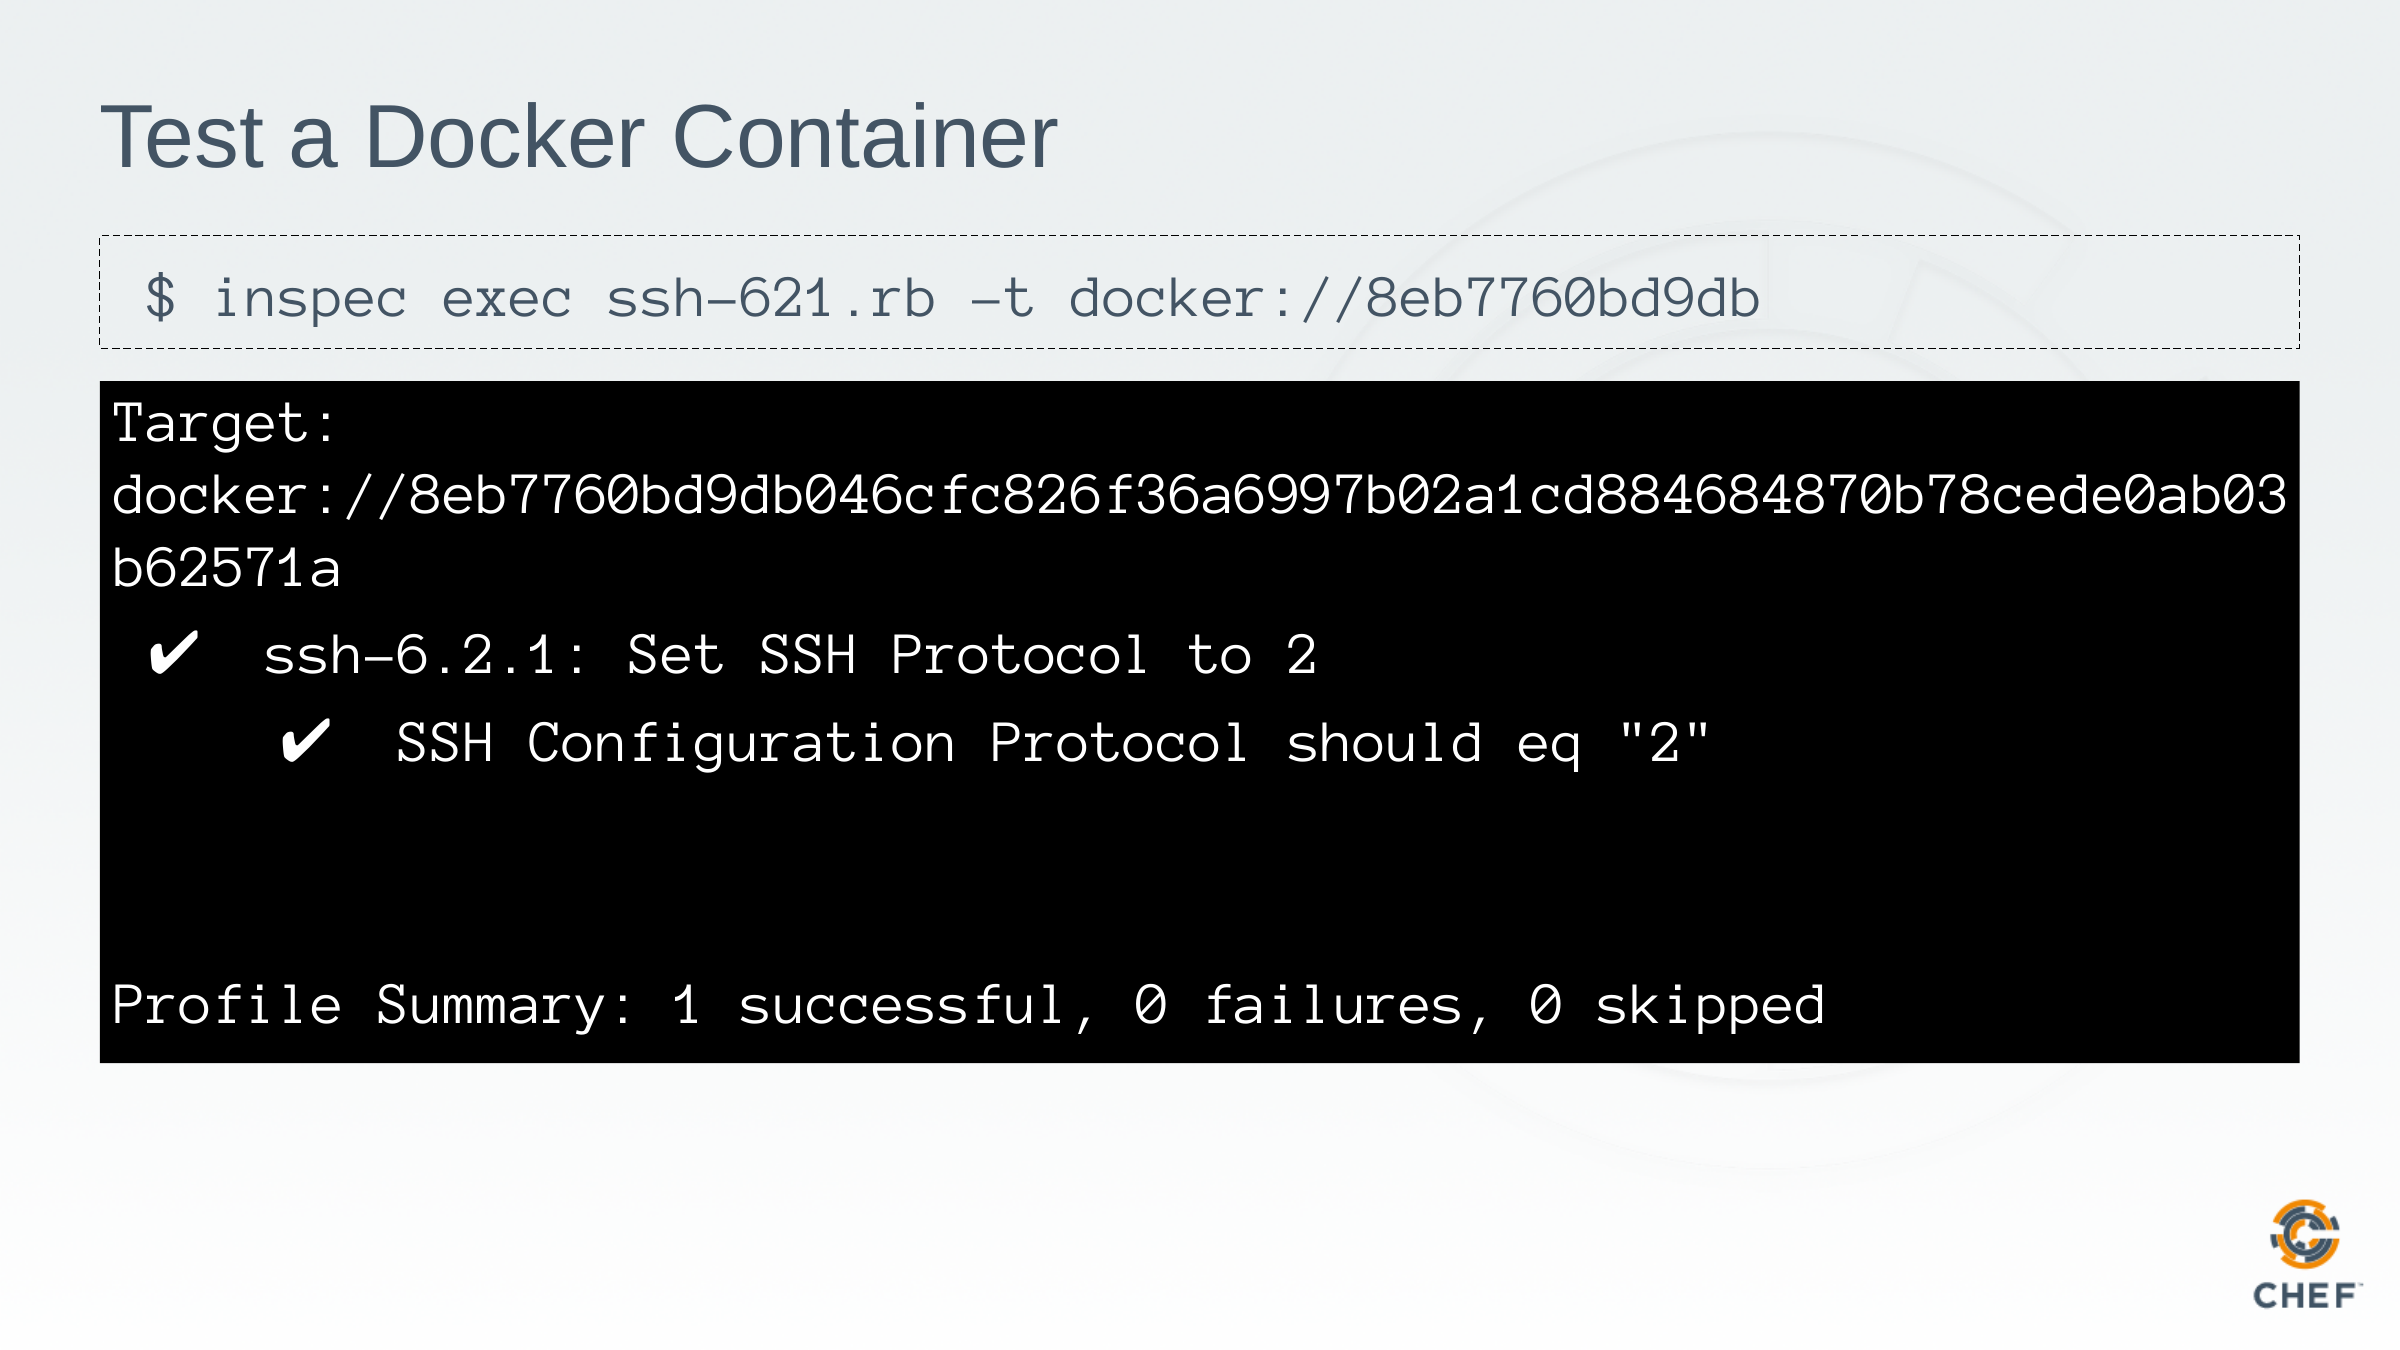

# Test a Docker Container
 $ inspec exec ssh-621.rb –t docker://8eb7760bd9db
Target:  docker://8eb7760bd9db046cfc826f36a6997b02a1cd884684870b78cede0ab03b62571a
 ✔  ssh-6.2.1: Set SSH Protocol to 2
     ✔  SSH Configuration Protocol should eq "2"

Profile Summary: 1 successful, 0 failures, 0 skipped